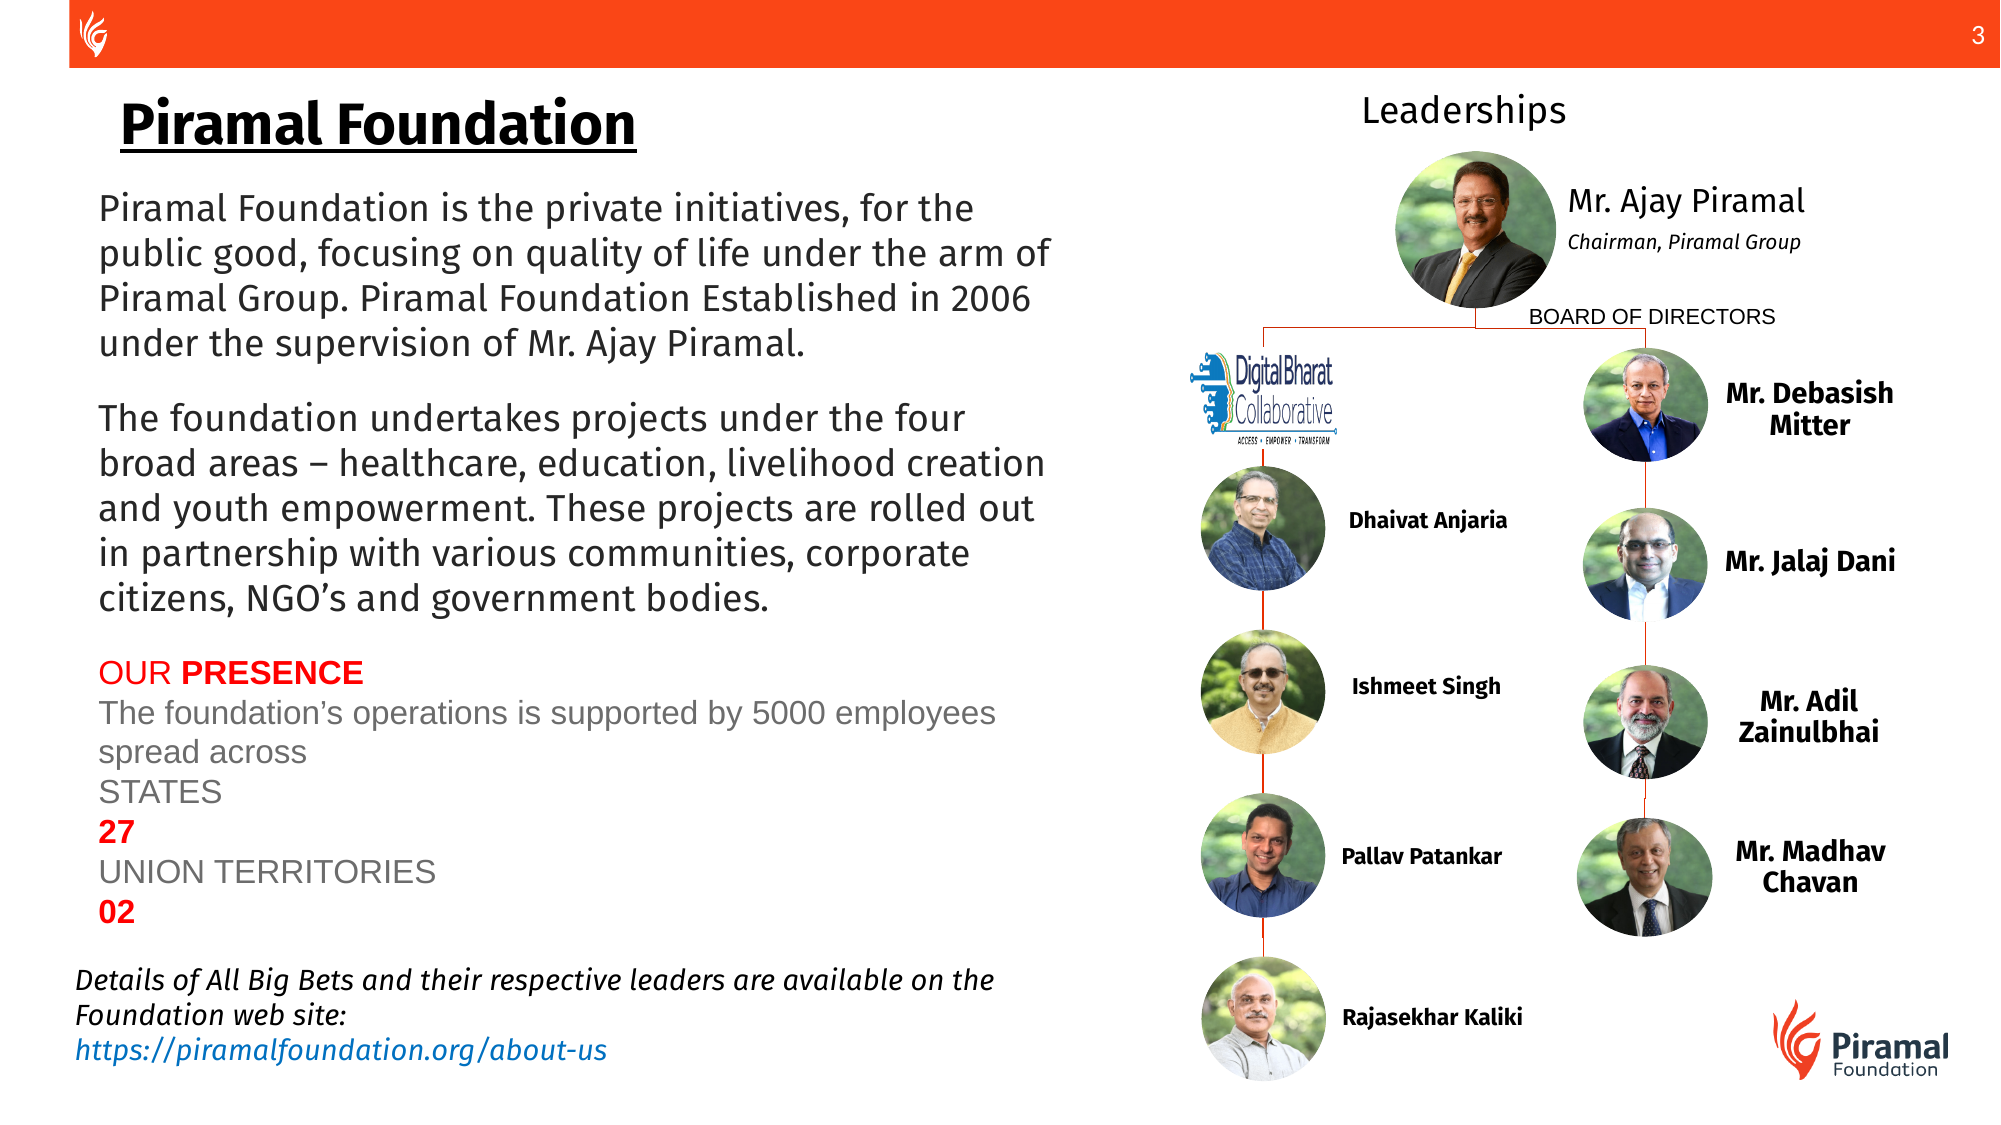

Piramal Foundation
Leaderships
Mr. Ajay Piramal
Chairman, Piramal Group

Dhaivat Anjaria
Ishmeet Singh
Pallav Patankar
Rajasekhar Kaliki
Mr. Debasish Mitter
Mr. Jalaj Dani
Mr. Adil Zainulbhai
Mr. Madhav Chavan
Piramal Foundation is the private initiatives, for the public good, focusing on quality of life under the arm of Piramal Group. Piramal Foundation Established in 2006 under the supervision of Mr. Ajay Piramal.

The foundation undertakes projects under the four broad areas – healthcare, education, livelihood creation and youth empowerment. These projects are rolled out in partnership with various communities, corporate citizens, NGO’s and government bodies.
BOARD OF DIRECTORS
OUR PRESENCE
The foundation’s operations is supported by 5000 employees spread across
STATES
27
UNION TERRITORIES
02
Details of All Big Bets and their respective leaders are available on the Foundation web site:
https://piramalfoundation.org/about-us